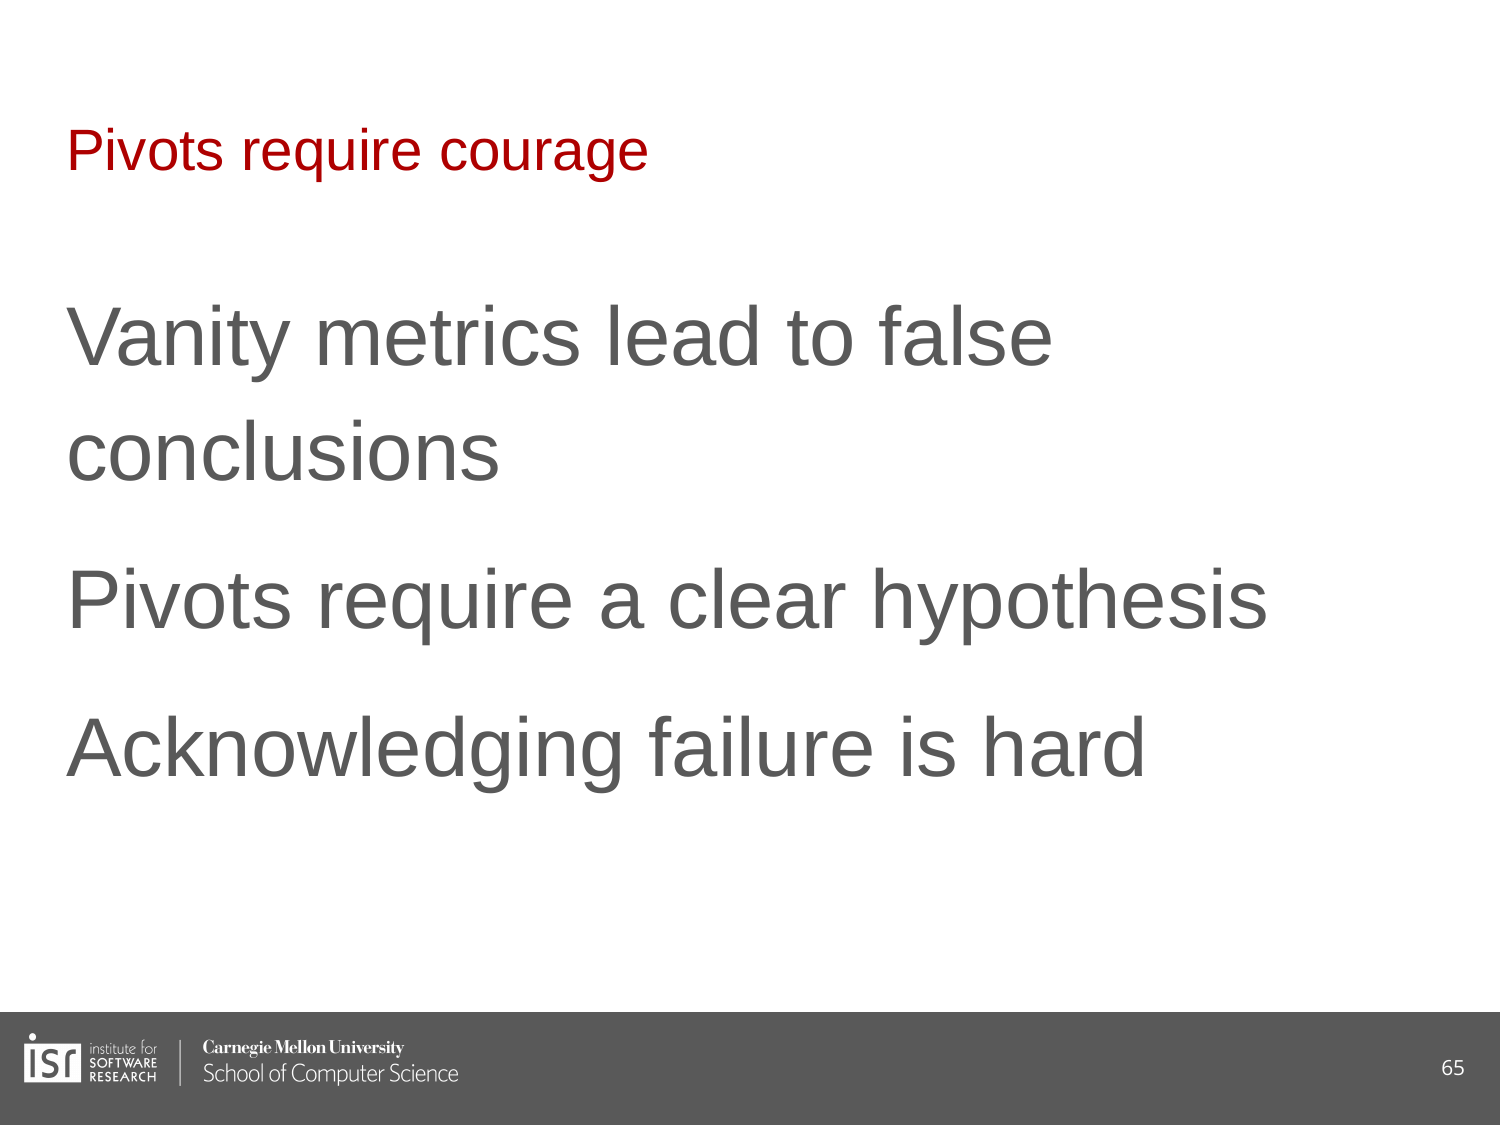

# Pivots require courage
Vanity metrics lead to false conclusions
Pivots require a clear hypothesis
Acknowledging failure is hard

65